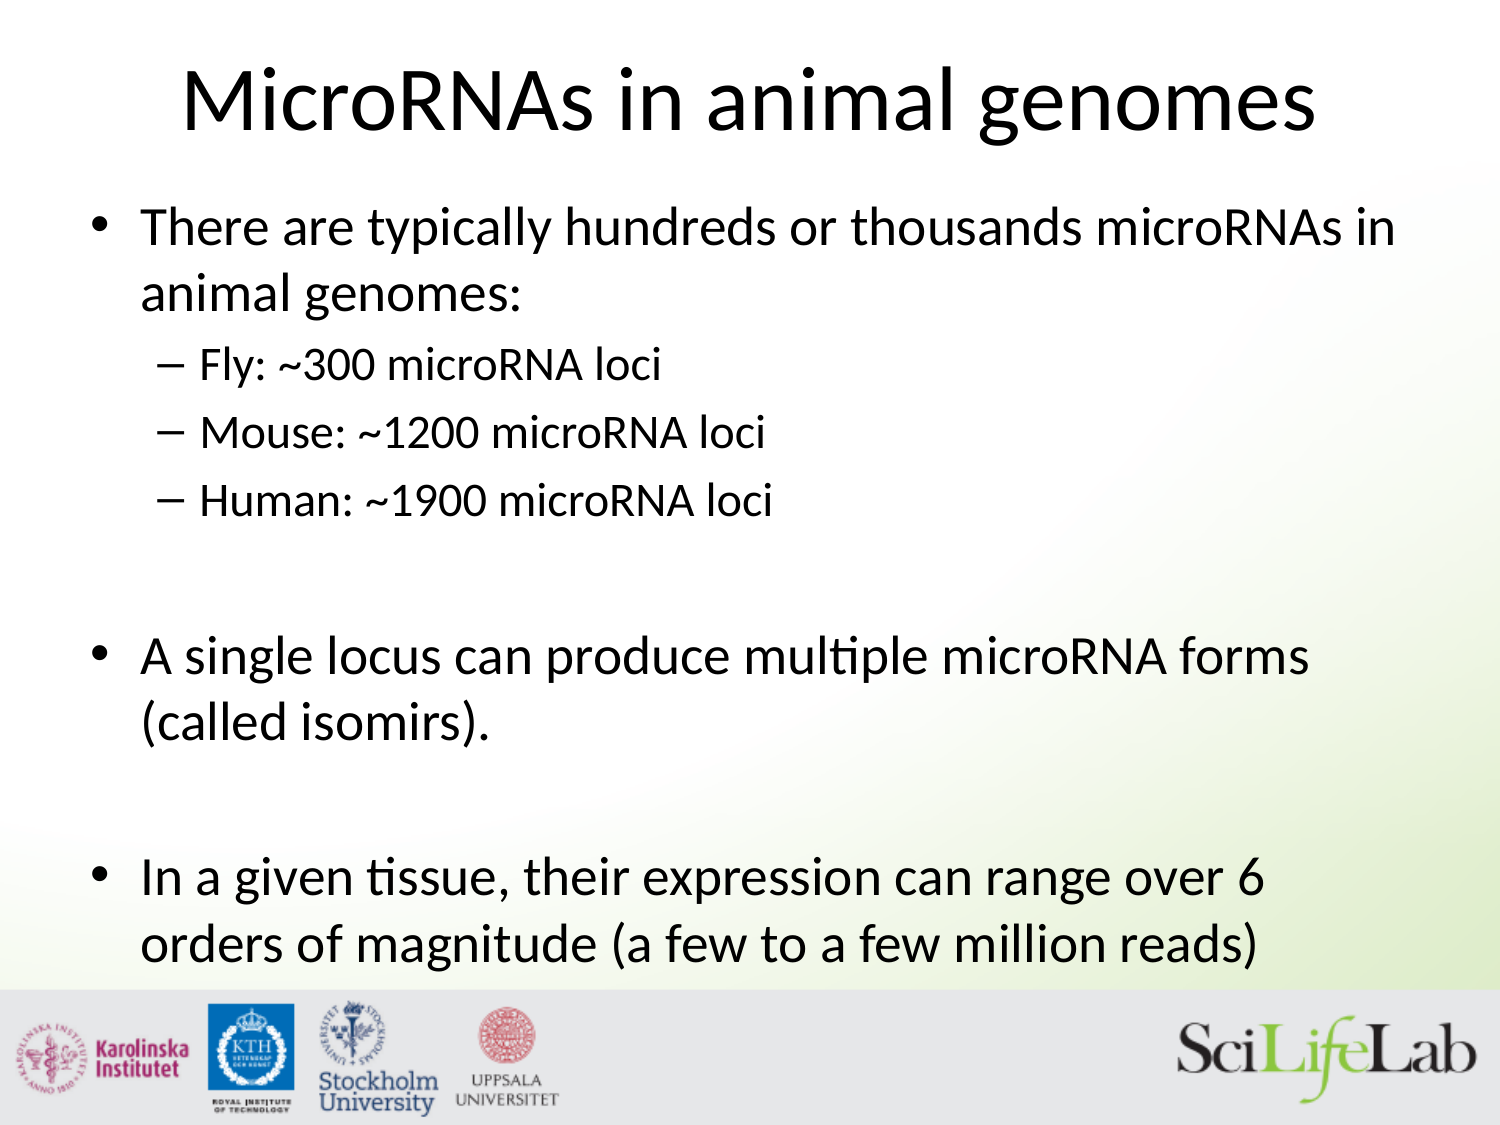

# MicroRNAs in animal genomes
There are typically hundreds or thousands microRNAs in animal genomes:
Fly: ~300 microRNA loci
Mouse: ~1200 microRNA loci
Human: ~1900 microRNA loci

A single locus can produce multiple microRNA forms (called isomirs).

In a given tissue, their expression can range over 6 orders of magnitude (a few to a few million reads)